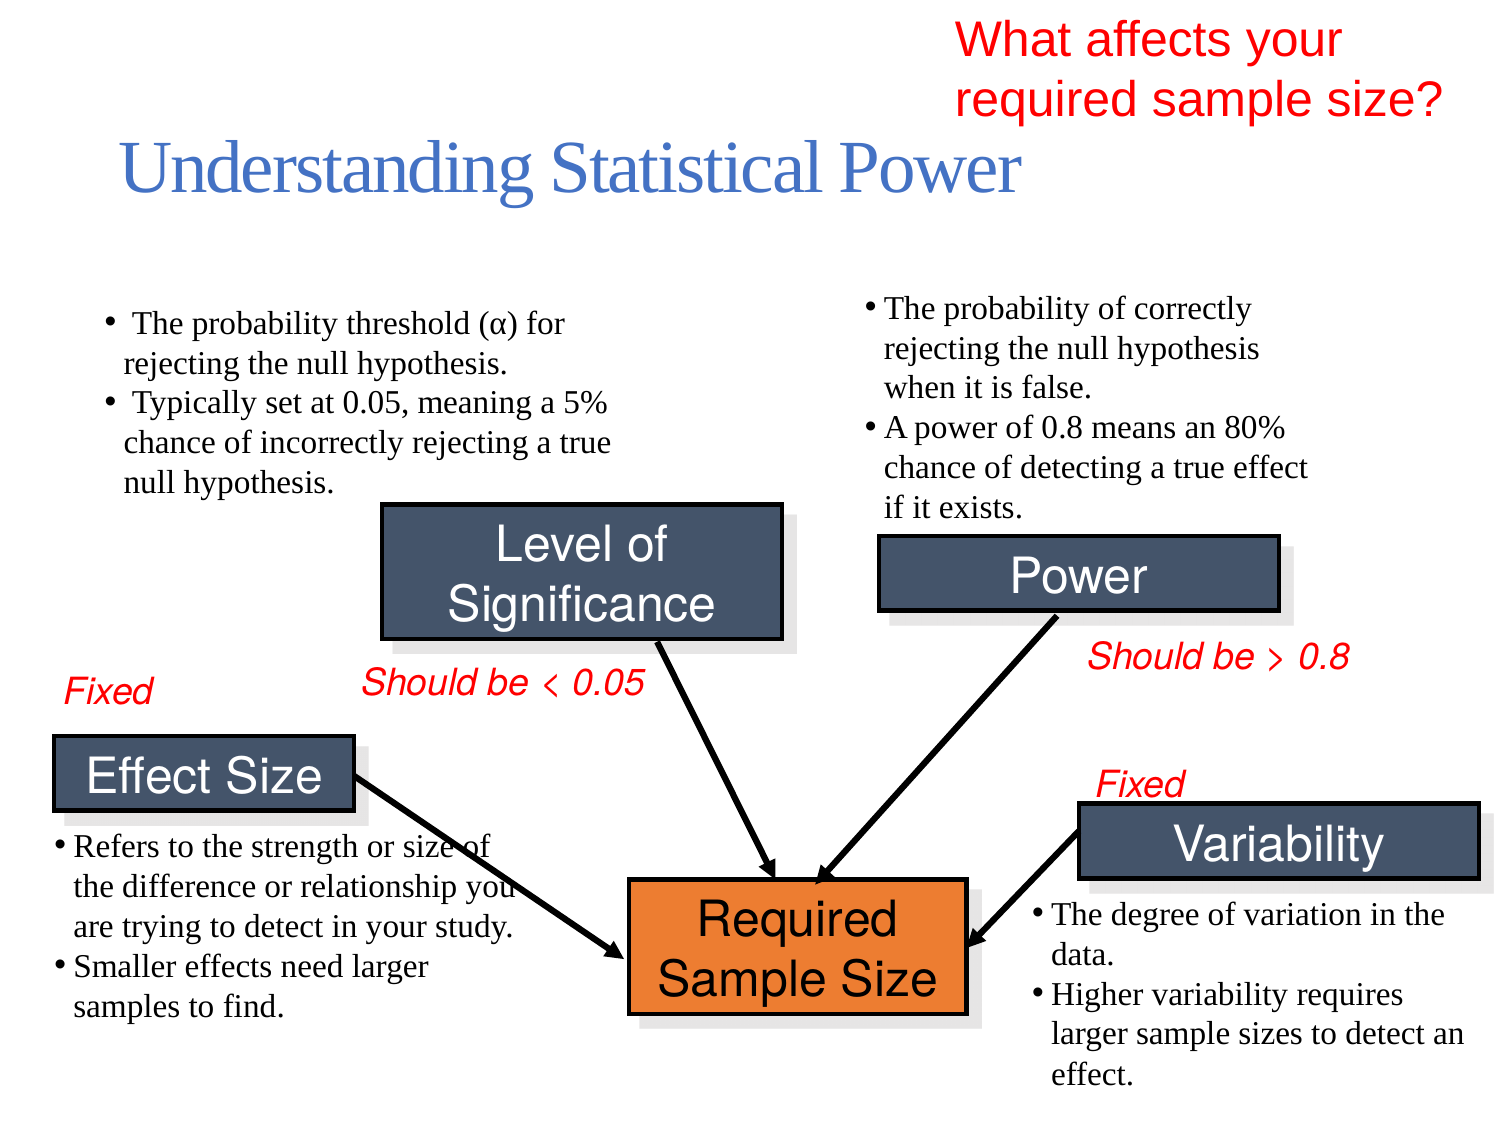

What affects your required sample size?
# Understanding Statistical Power

The probability of correctly rejecting the null hypothesis when it is false.
A power of 0.8 means an 80% chance of detecting a true effect if it exists.
 The probability threshold (α) for rejecting the null hypothesis.
 Typically set at 0.05, meaning a 5% chance of incorrectly rejecting a true null hypothesis.
Level of Significance
Power

Should be > 0.8

Should be < 0.05
Fixed
Effect Size
Fixed

Variability
Refers to the strength or size of the difference or relationship you are trying to detect in your study.
Smaller effects need larger samples to find.

Required Sample Size
The degree of variation in the data.
Higher variability requires larger sample sizes to detect an effect.